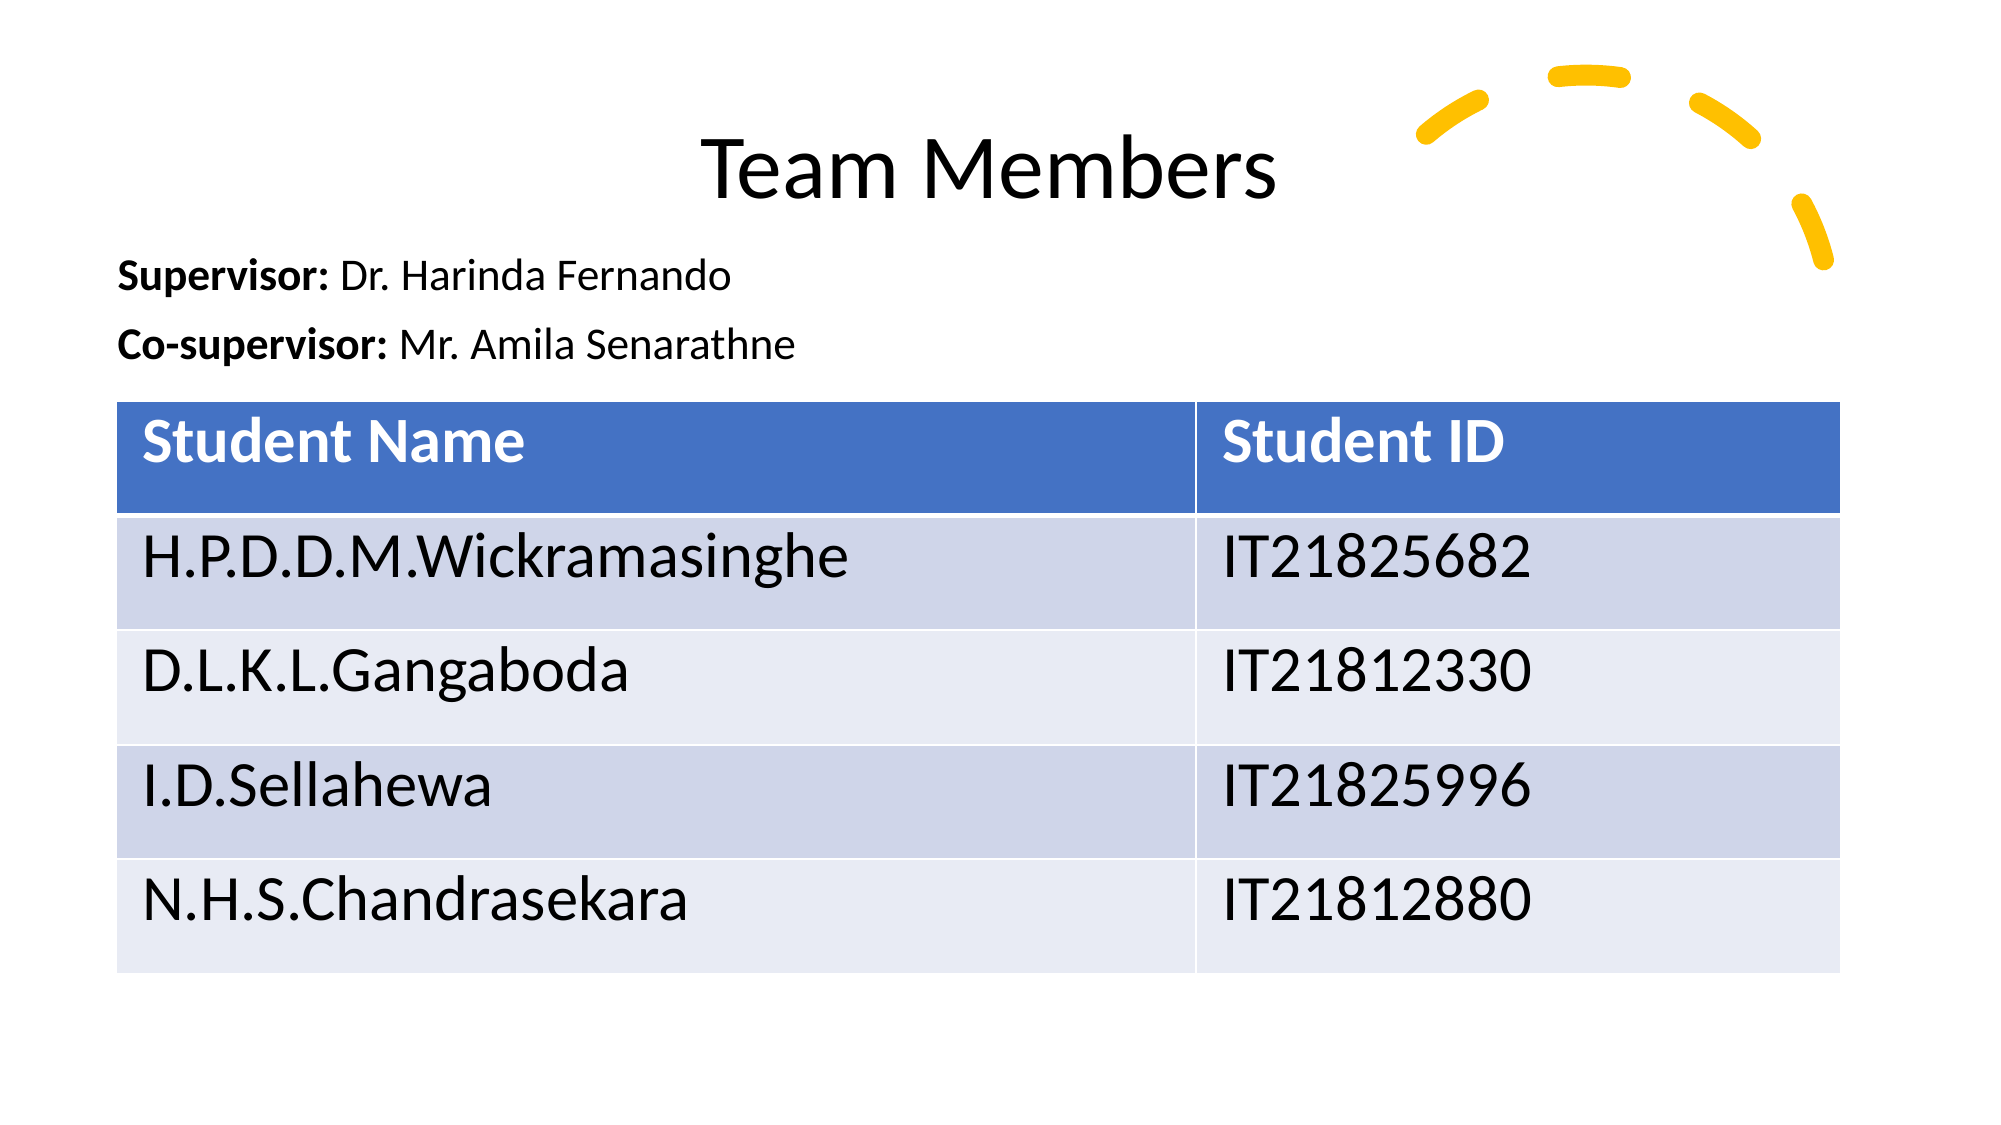

Team Members

Supervisor: Dr. Harinda Fernando
Co-supervisor: Mr. Amila Senarathne

| Student Name | Student ID |
| --- | --- |
| H.P.D.D.M.Wickramasinghe | IT21825682 |
| D.L.K.L.Gangaboda | IT21812330 |
| I.D.Sellahewa | IT21825996 |
| N.H.S.Chandrasekara | IT21812880 |